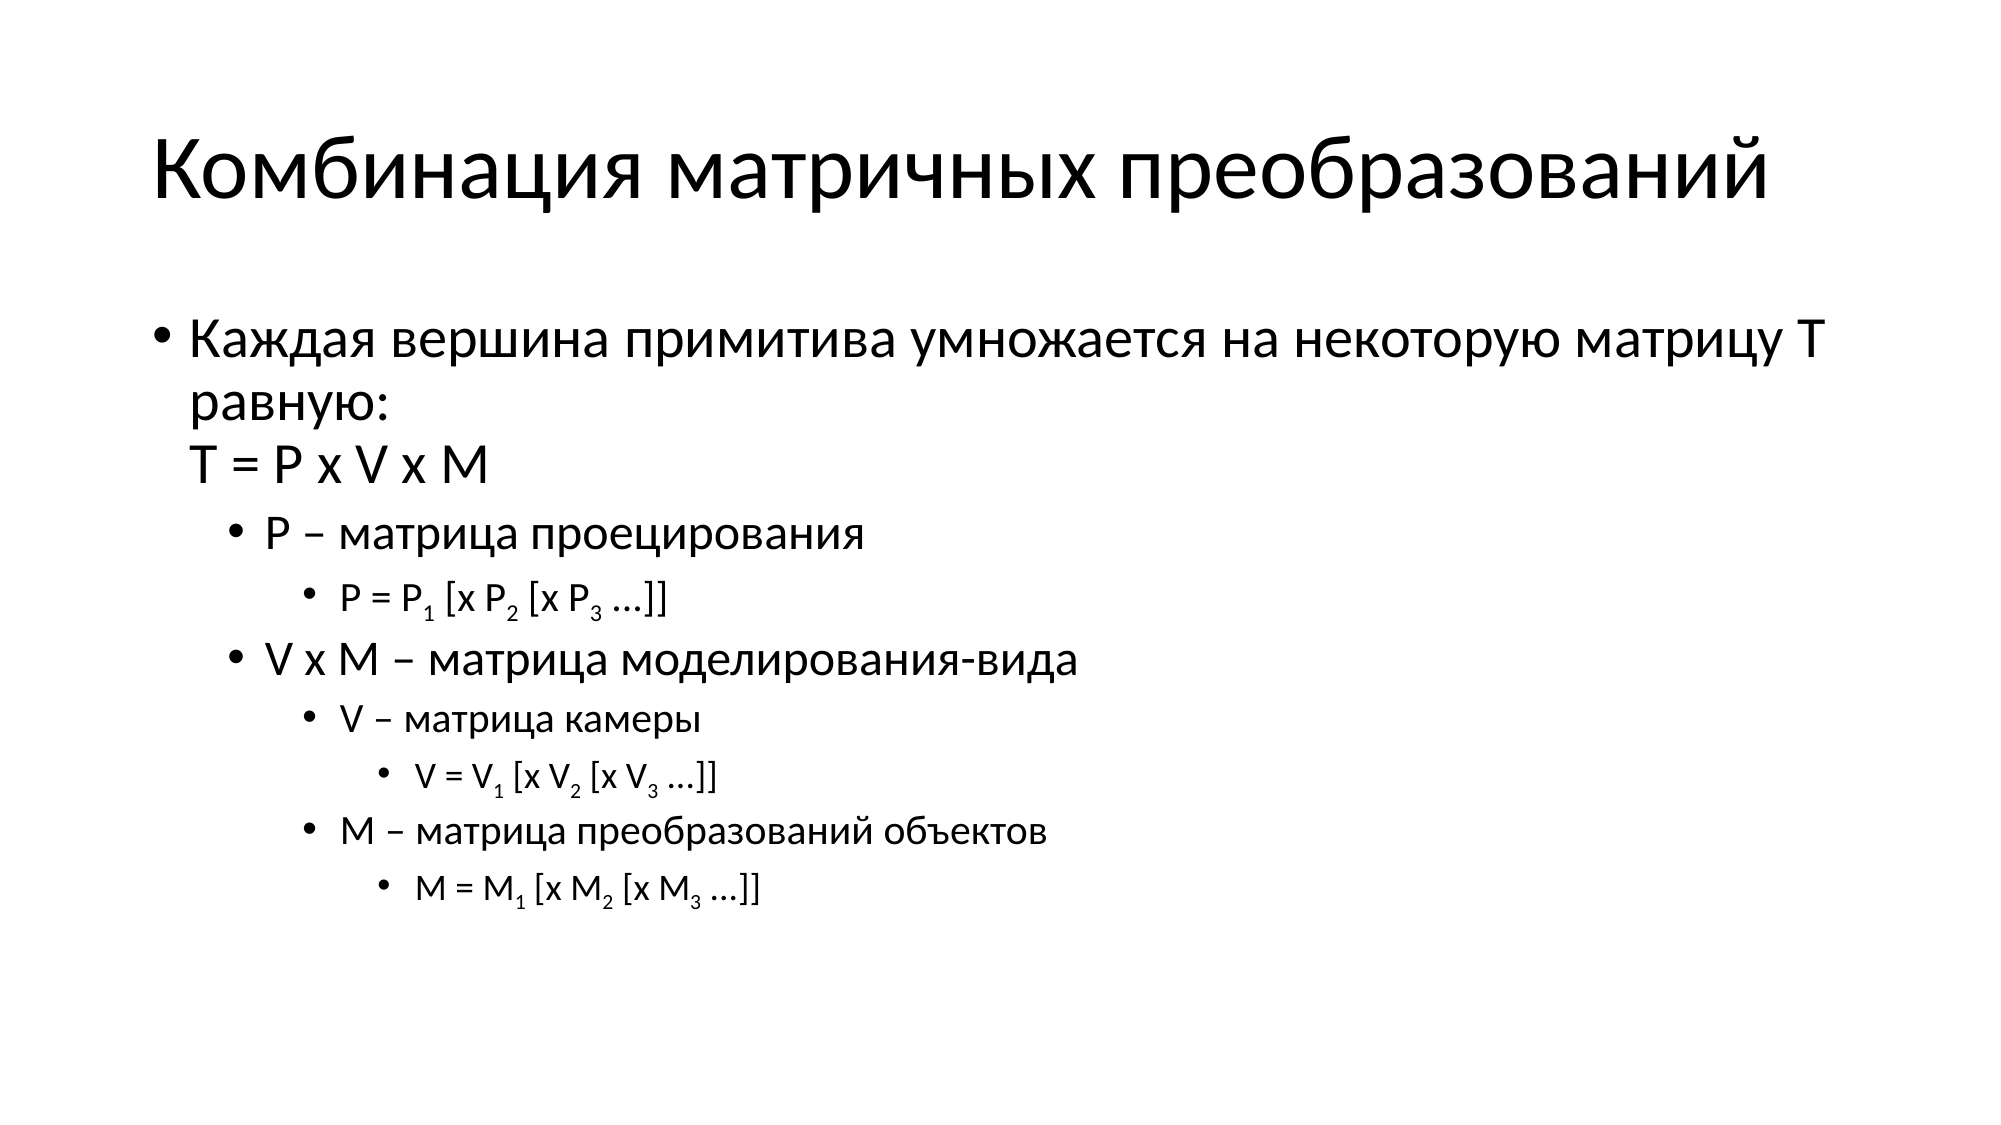

# Комбинация матричных преобразований
Каждая вершина примитива умножается на некоторую матрицу T равную:
T = P x V x M
P – матрица проецирования
P = P1 [x P2 [x P3 ...]]
V x M – матрица моделирования-вида
V – матрица камеры
V = V1 [x V2 [x V3 ...]]
M – матрица преобразований объектов
M = M1 [x M2 [x M3 ...]]